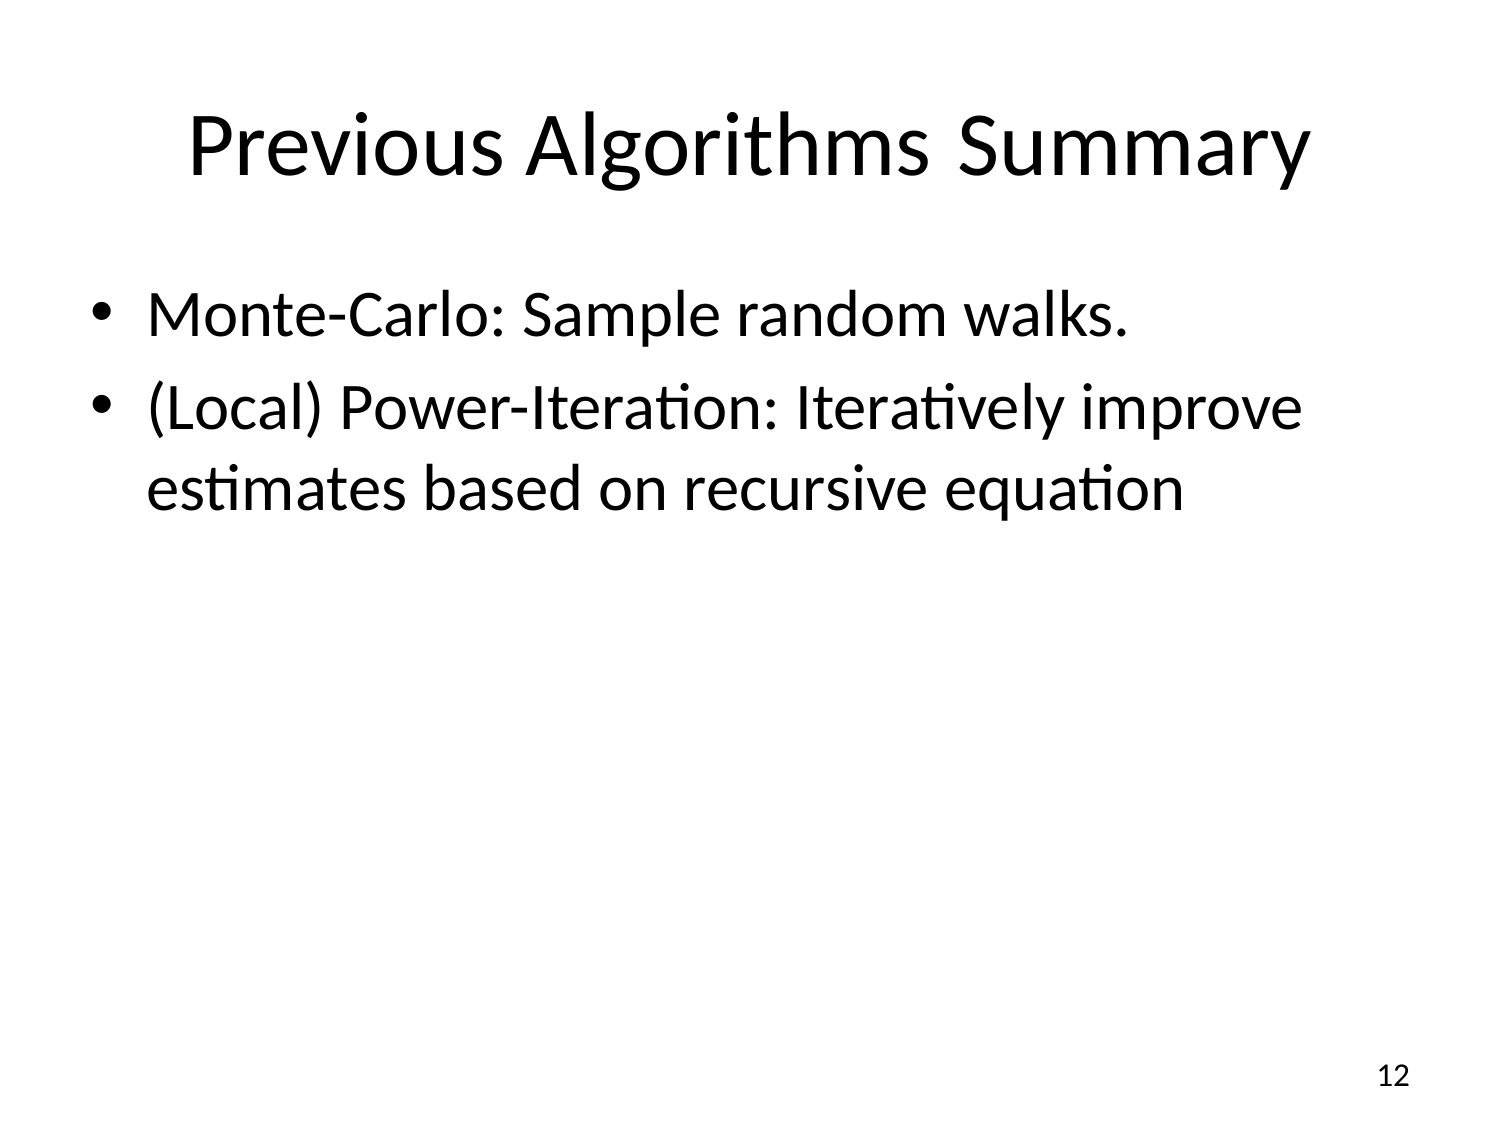

# Previous Algorithms	 Summary
Monte-Carlo: Sample random walks.
(Local) Power-Iteration: Iteratively improve estimates based on recursive equation
12